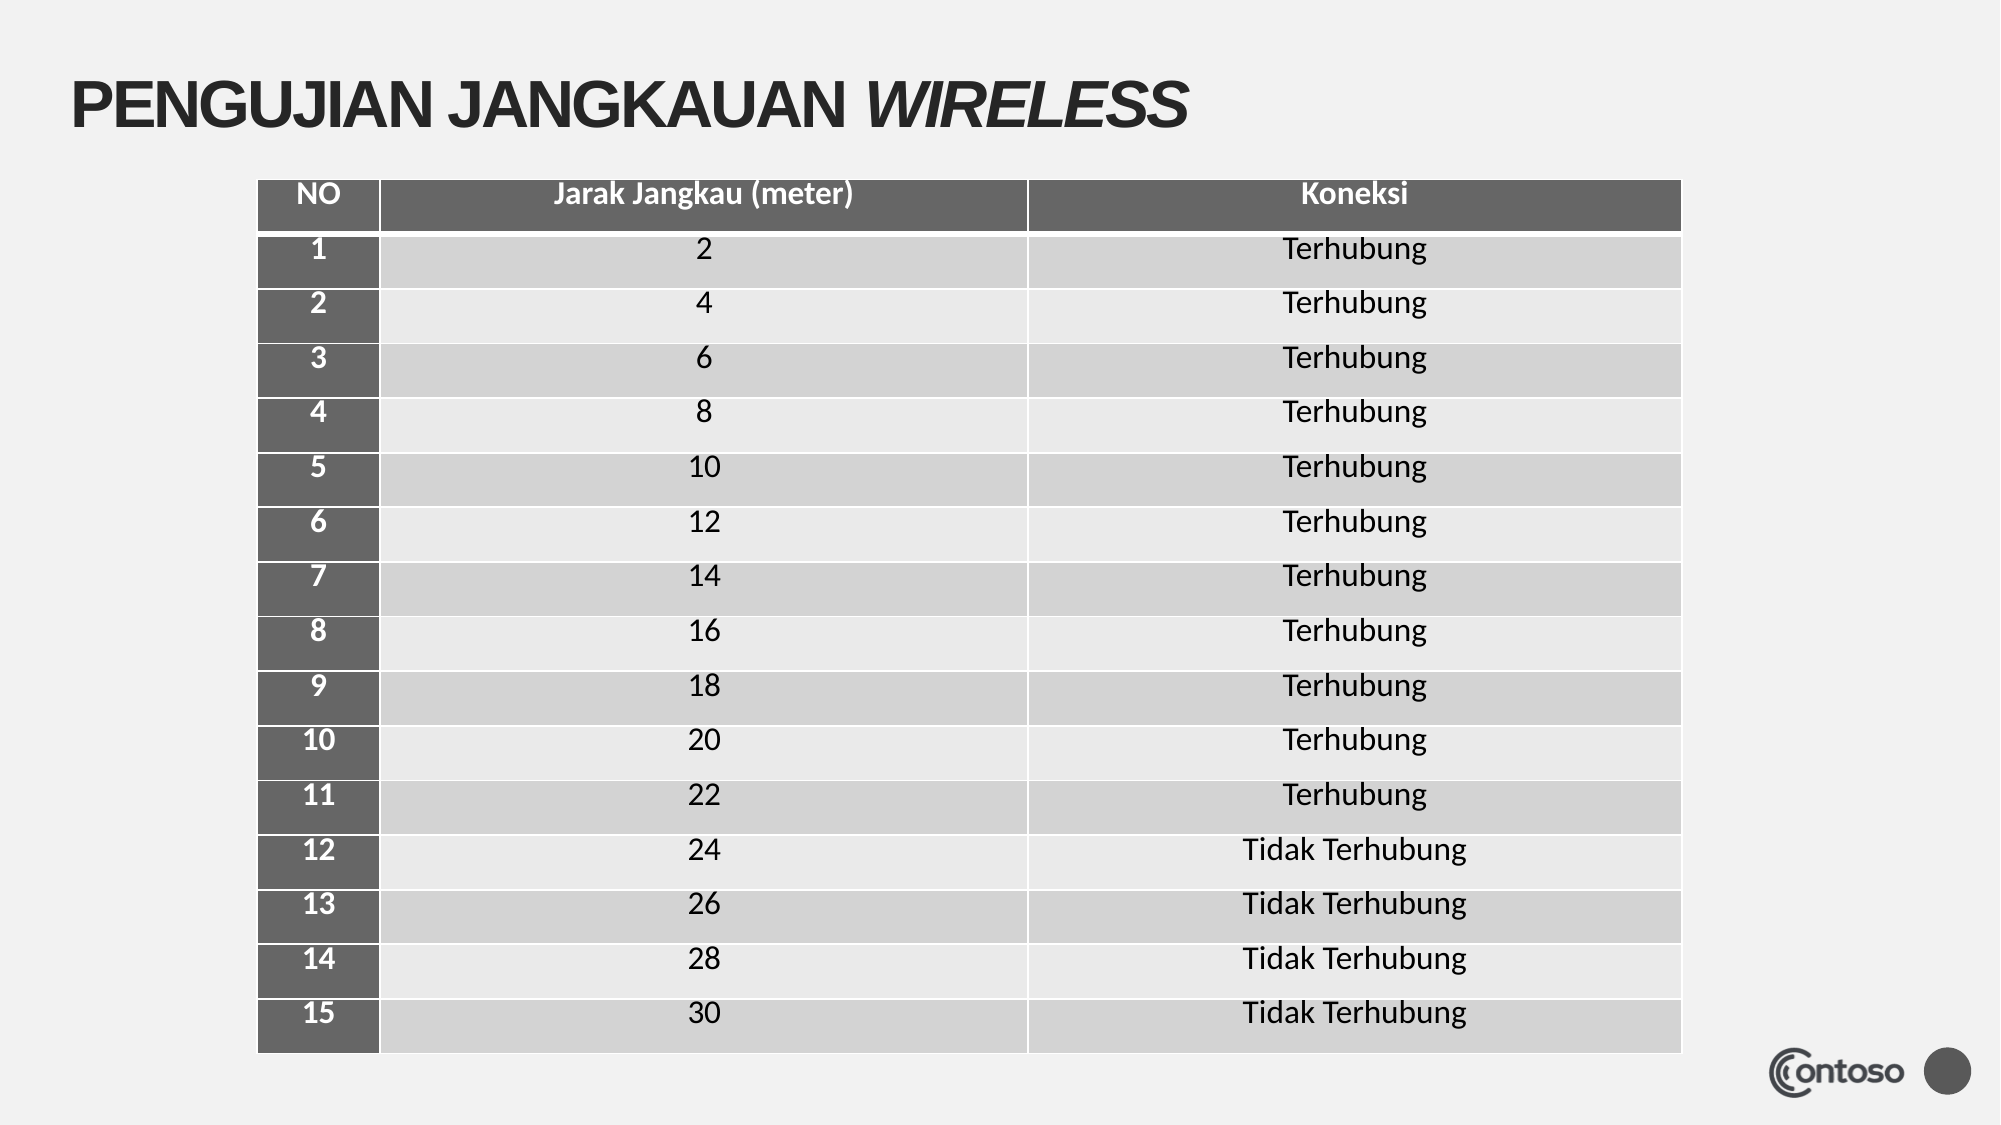

# PENGUJIAN JANGKAUAN WIRELESS
| NO | Jarak Jangkau (meter) | Koneksi |
| --- | --- | --- |
| 1 | 2 | Terhubung |
| 2 | 4 | Terhubung |
| 3 | 6 | Terhubung |
| 4 | 8 | Terhubung |
| 5 | 10 | Terhubung |
| 6 | 12 | Terhubung |
| 7 | 14 | Terhubung |
| 8 | 16 | Terhubung |
| 9 | 18 | Terhubung |
| 10 | 20 | Terhubung |
| 11 | 22 | Terhubung |
| 12 | 24 | Tidak Terhubung |
| 13 | 26 | Tidak Terhubung |
| 14 | 28 | Tidak Terhubung |
| 15 | 30 | Tidak Terhubung |
18